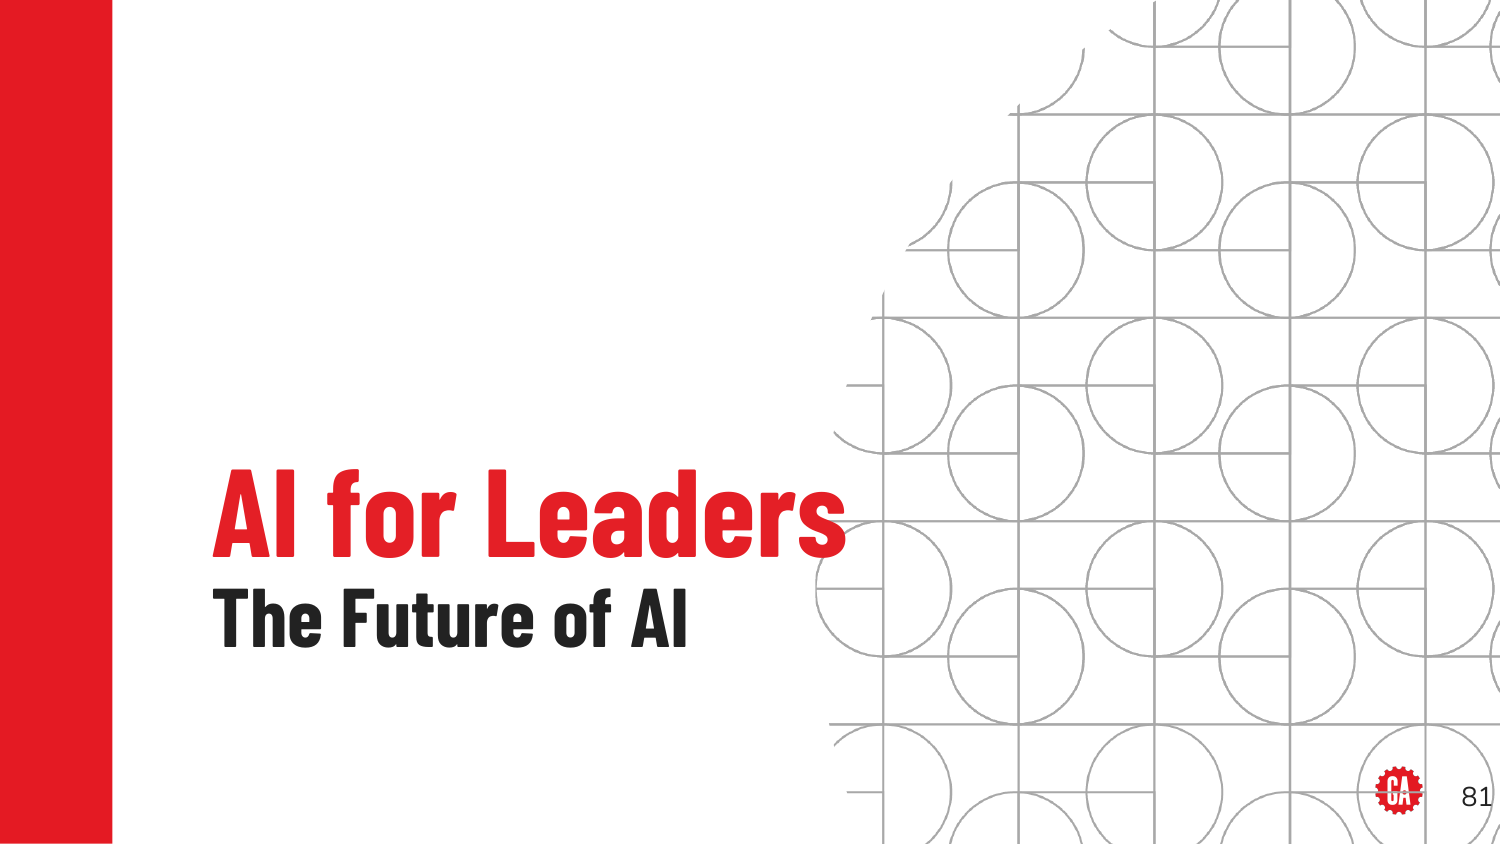

# AI for Leaders
The Future of AI
81